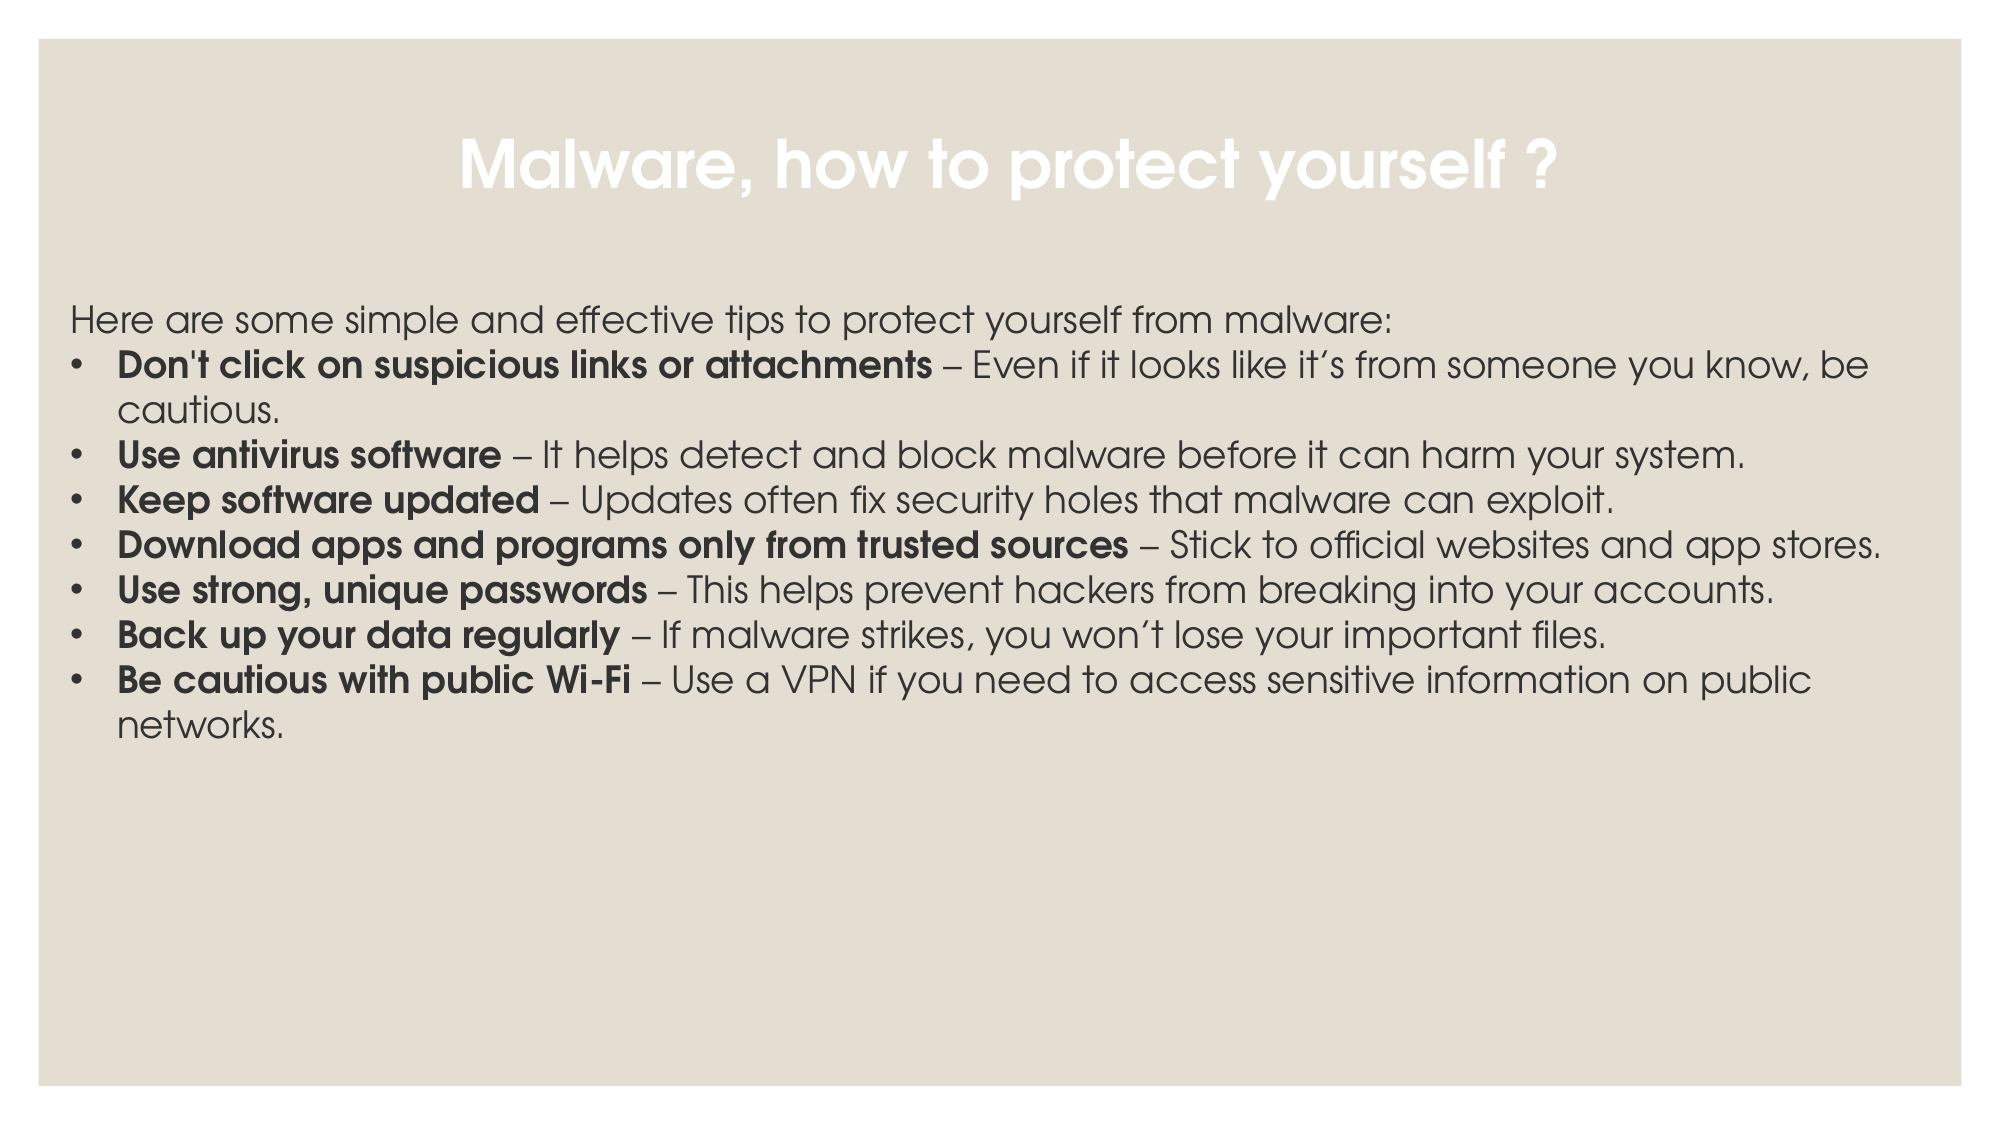

# Malware, how to protect yourself ?
Here are some simple and effective tips to protect yourself from malware:
Don't click on suspicious links or attachments – Even if it looks like it’s from someone you know, be cautious.
Use antivirus software – It helps detect and block malware before it can harm your system.
Keep software updated – Updates often fix security holes that malware can exploit.
Download apps and programs only from trusted sources – Stick to official websites and app stores.
Use strong, unique passwords – This helps prevent hackers from breaking into your accounts.
Back up your data regularly – If malware strikes, you won’t lose your important files.
Be cautious with public Wi-Fi – Use a VPN if you need to access sensitive information on public networks.